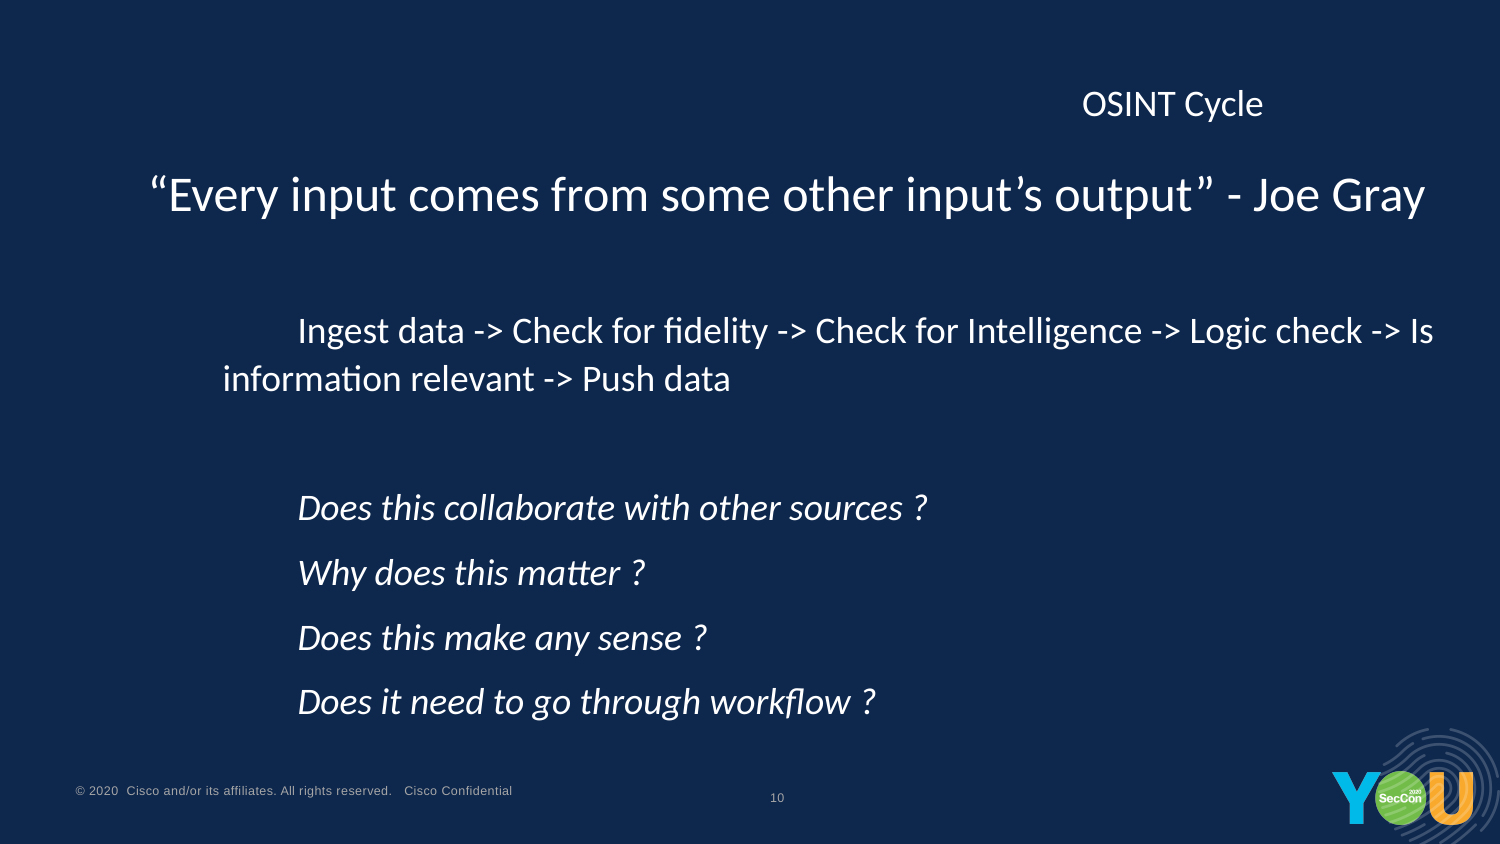

OSINT Cycle
“Every input comes from some other input’s output” - Joe Gray

Ingest data -> Check for fidelity -> Check for Intelligence -> Logic check -> Is information relevant -> Push data

Does this collaborate with other sources ?
Why does this matter ?
Does this make any sense ?
Does it need to go through workflow ?